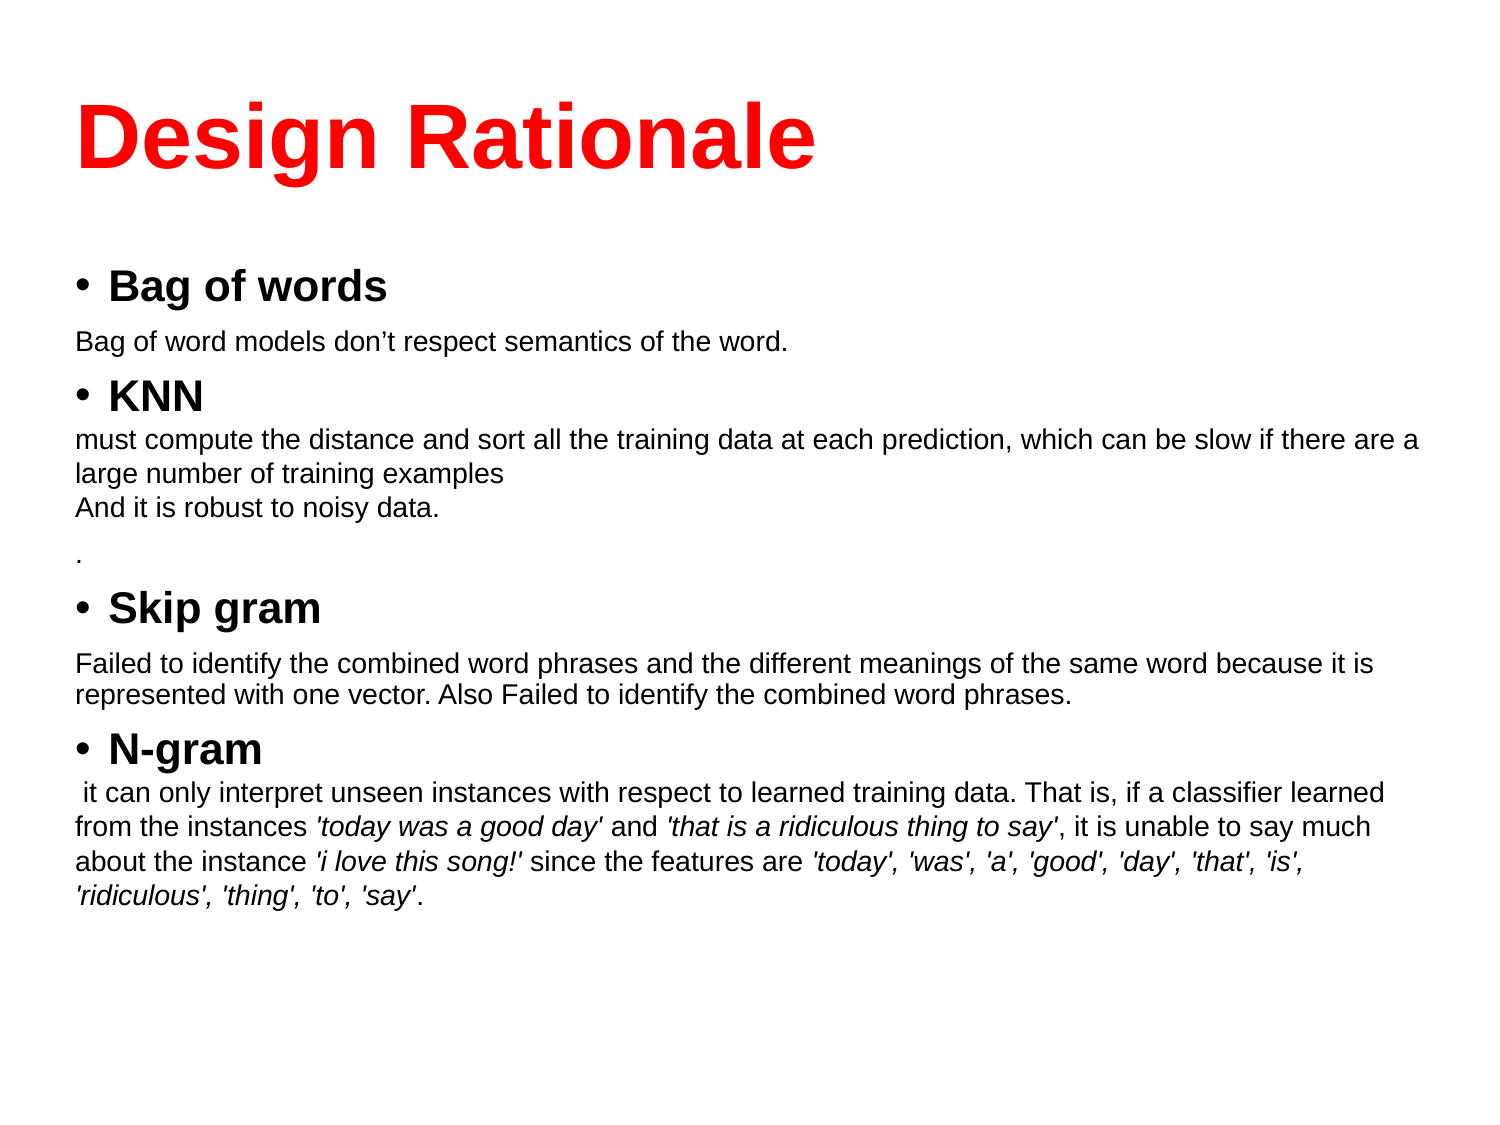

Design Rationale
Bag of words
Bag of word models don’t respect semantics of the word.
KNN
must compute the distance and sort all the training data at each prediction, which can be slow if there are a large number of training examples
And it is robust to noisy data.
.
Skip gram
Failed to identify the combined word phrases and the different meanings of the same word because it is represented with one vector. Also Failed to identify the combined word phrases.
N-gram
 it can only interpret unseen instances with respect to learned training data. That is, if a classifier learned from the instances 'today was a good day' and 'that is a ridiculous thing to say', it is unable to say much about the instance 'i love this song!' since the features are 'today', 'was', 'a', 'good', 'day', 'that', 'is', 'ridiculous', 'thing', 'to', 'say'.